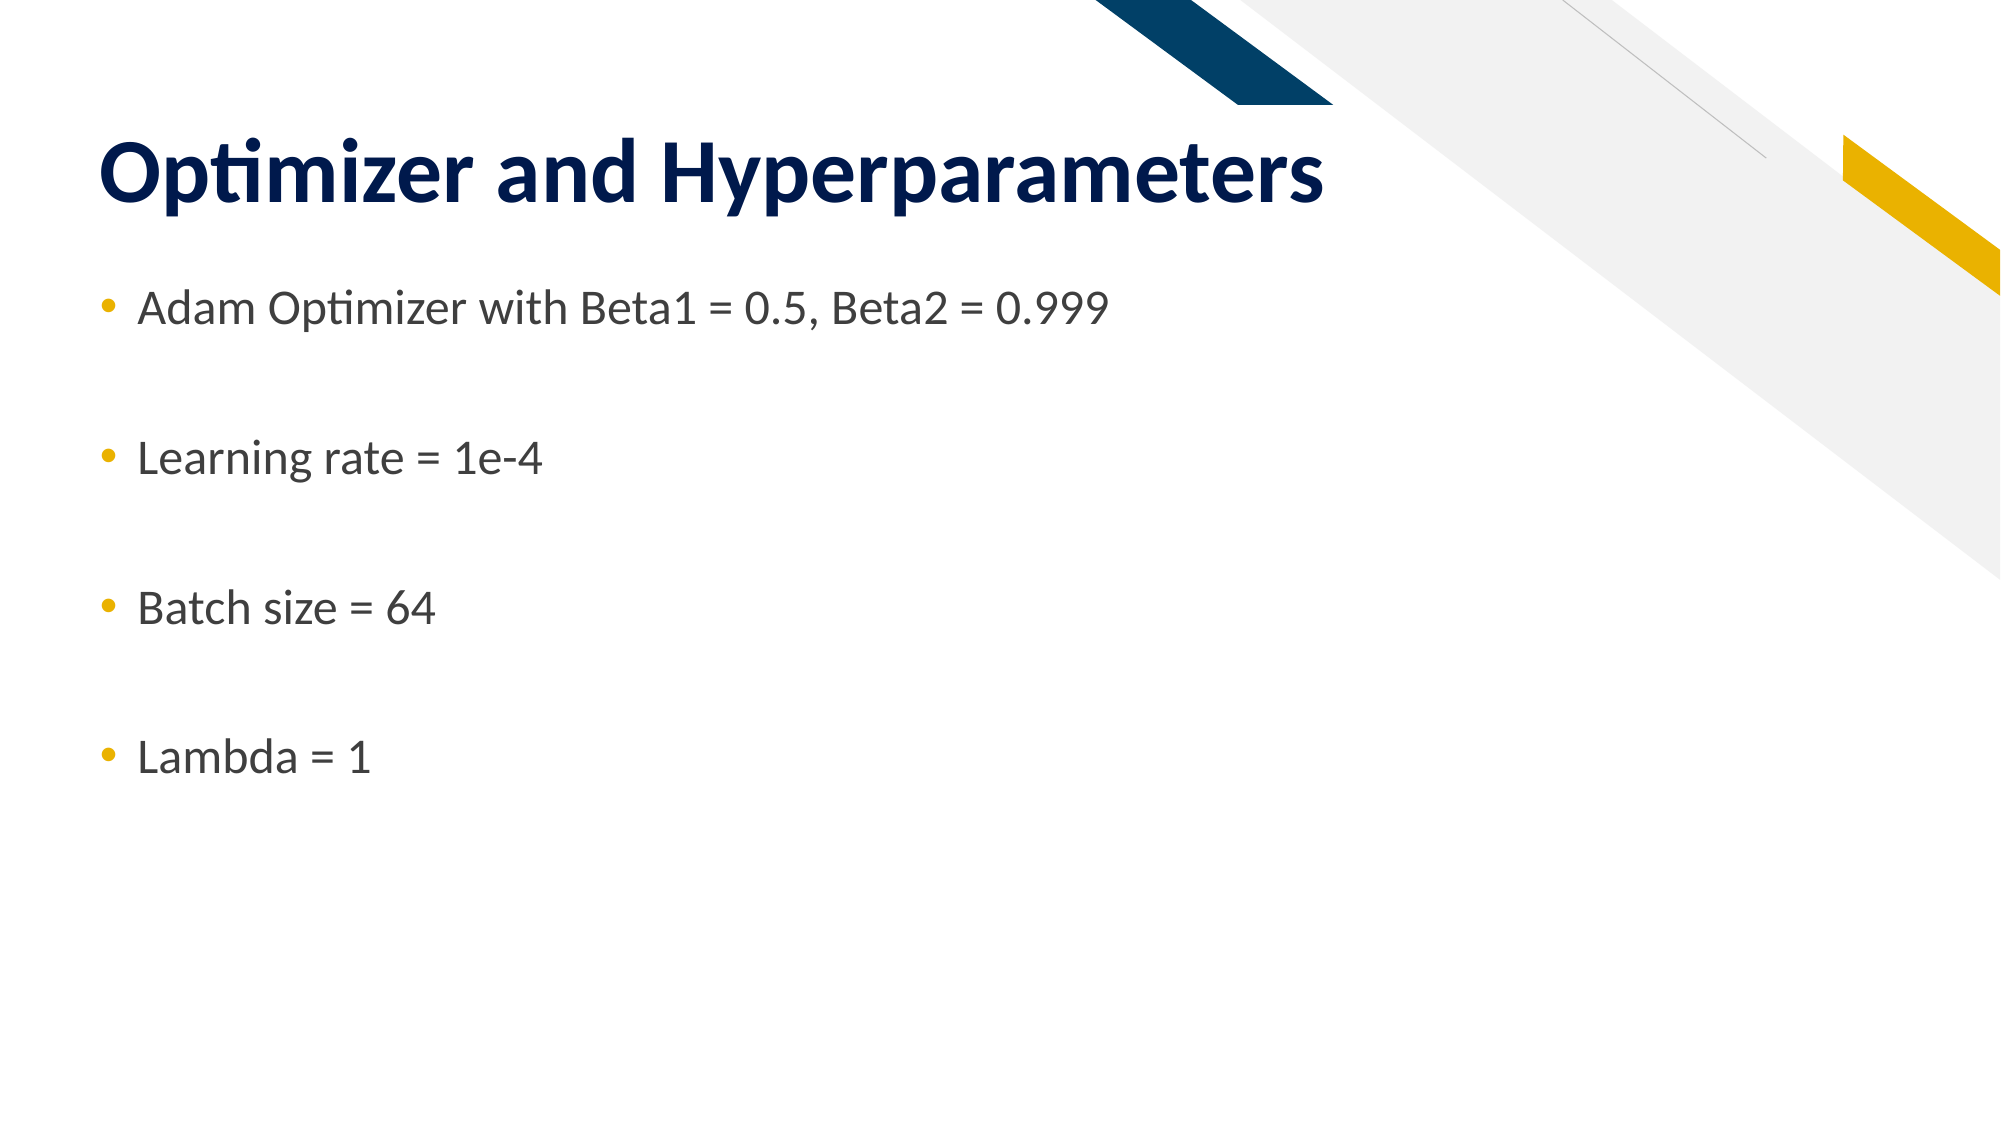

# Optimizer and Hyperparameters

Adam Optimizer with Beta1 = 0.5, Beta2 = 0.999

Learning rate = 1e-4

Batch size = 64

Lambda = 1